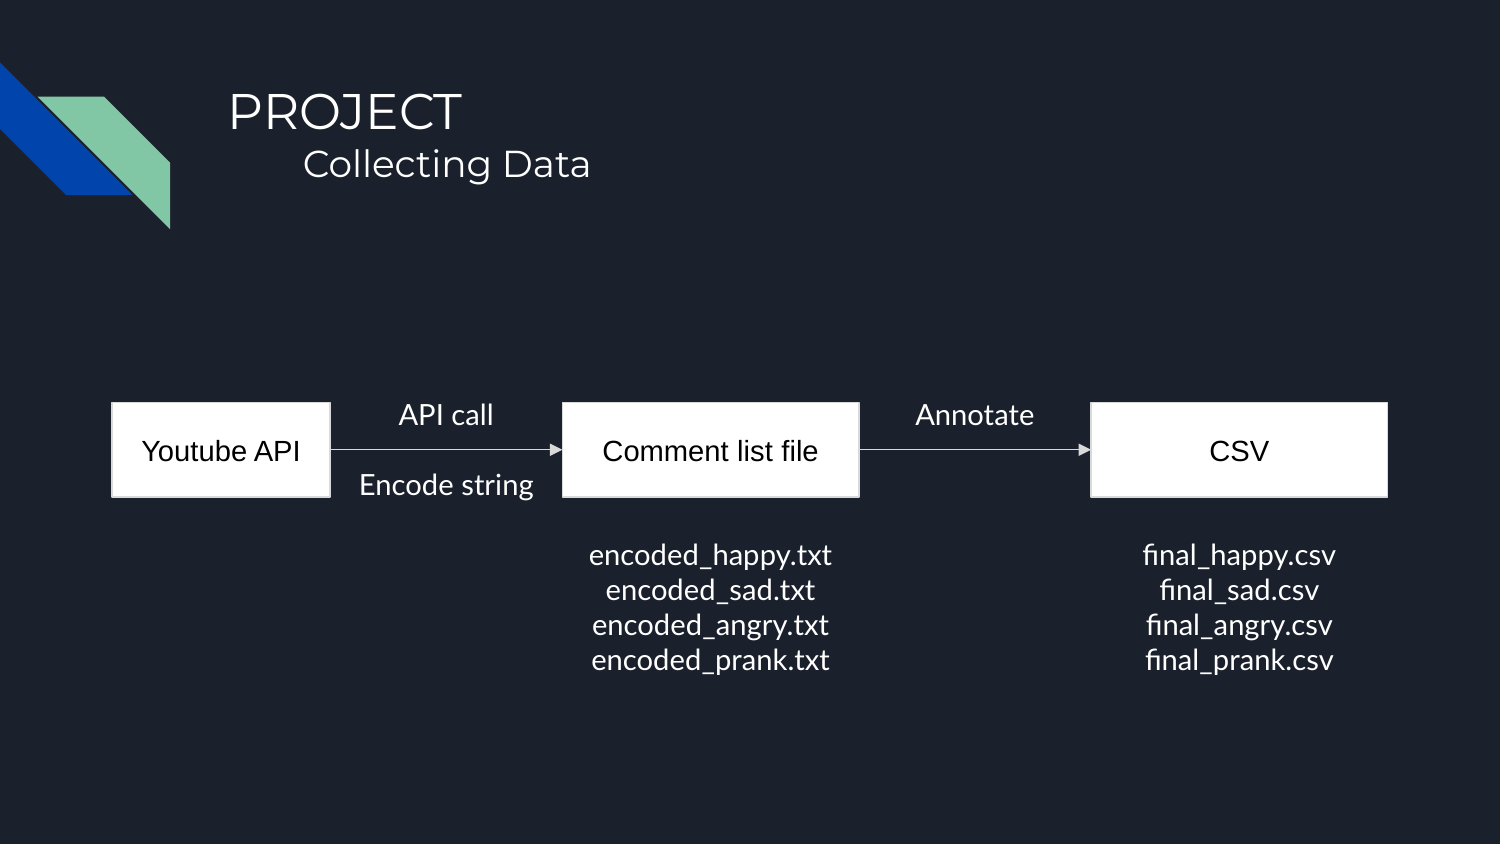

# PROJECT
Collecting Data
API call

Encode string
Annotate
Youtube API
Comment list file
CSV
encoded_happy.txt
encoded_sad.txt
encoded_angry.txt
encoded_prank.txt
final_happy.csv
final_sad.csv
final_angry.csv
final_prank.csv